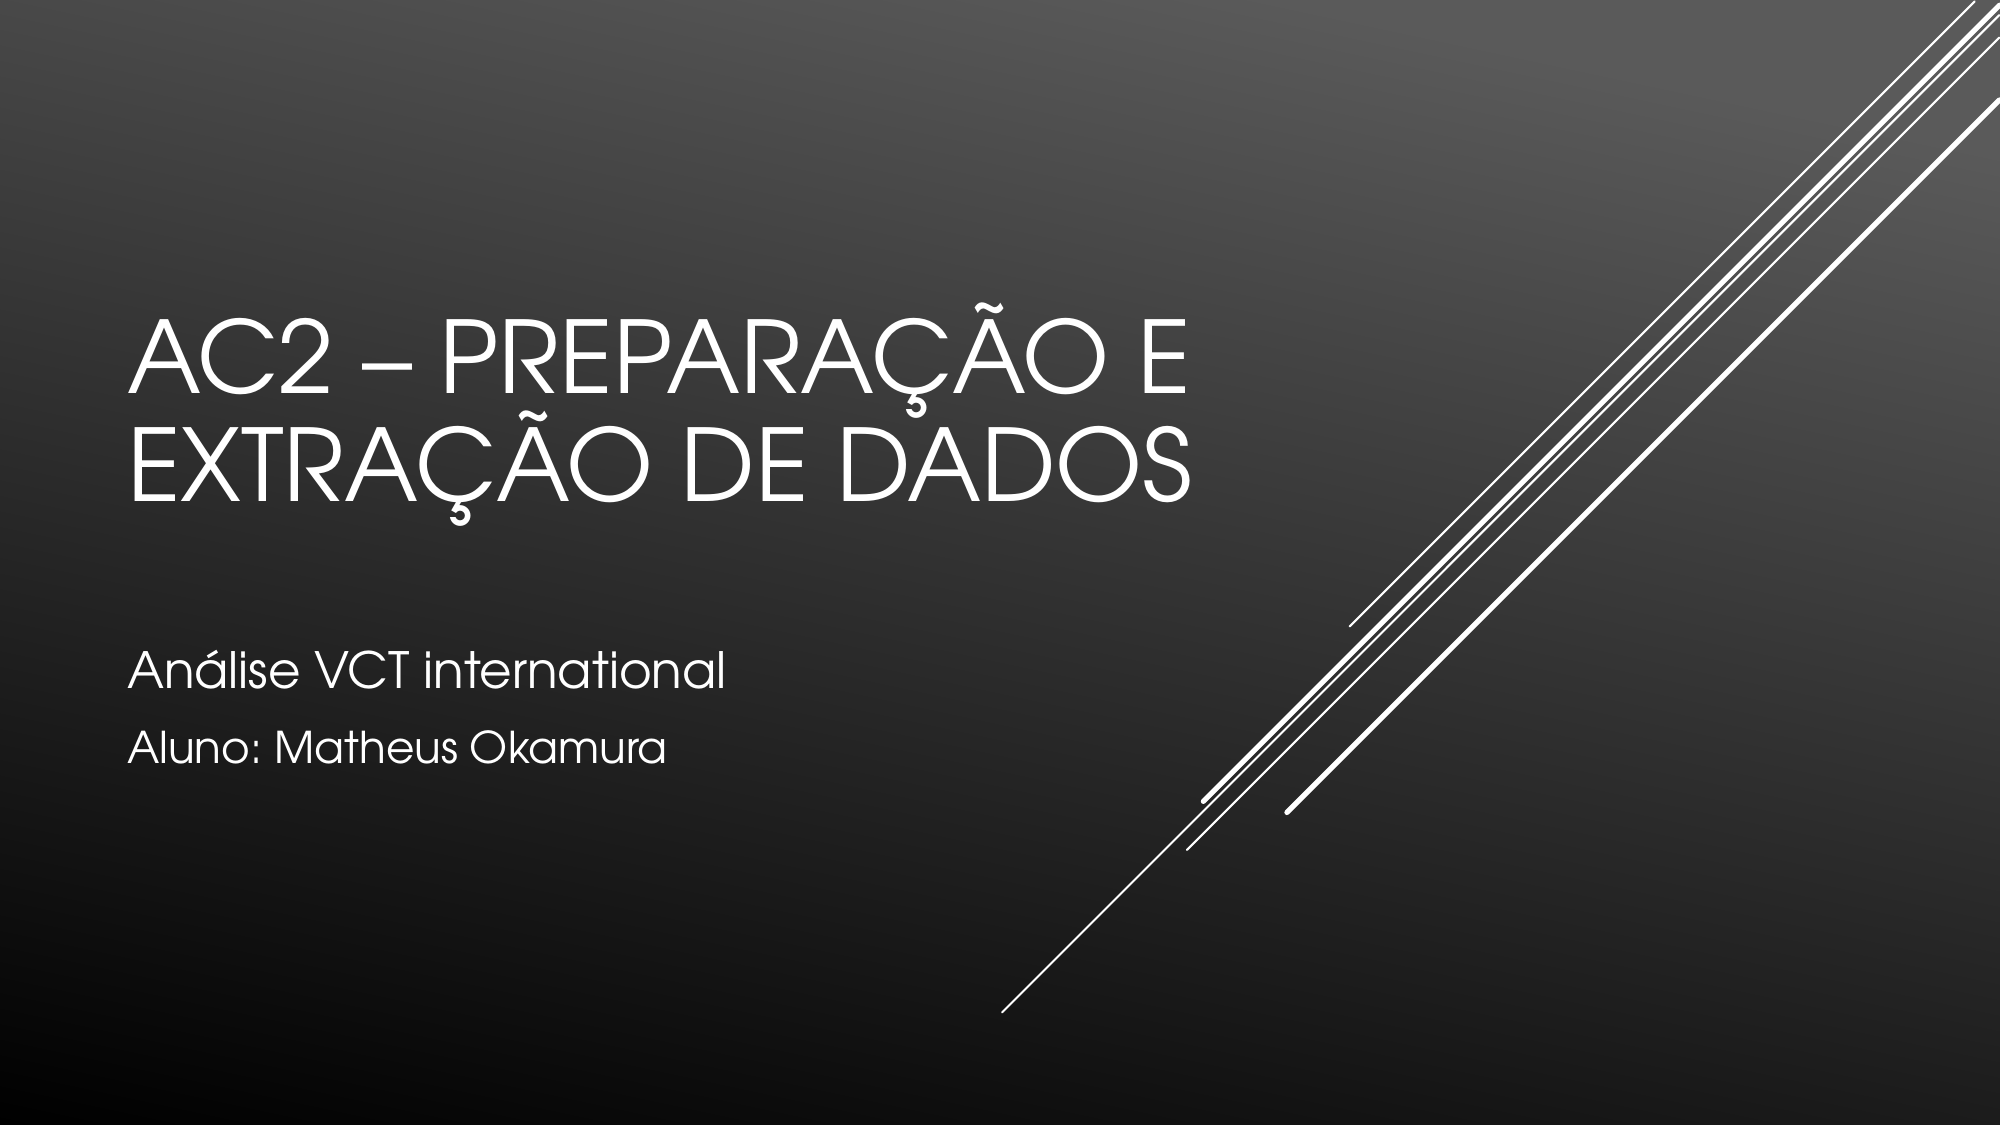

# AC2 – Preparação e extração de dados
Análise VCT international
Aluno: Matheus Okamura